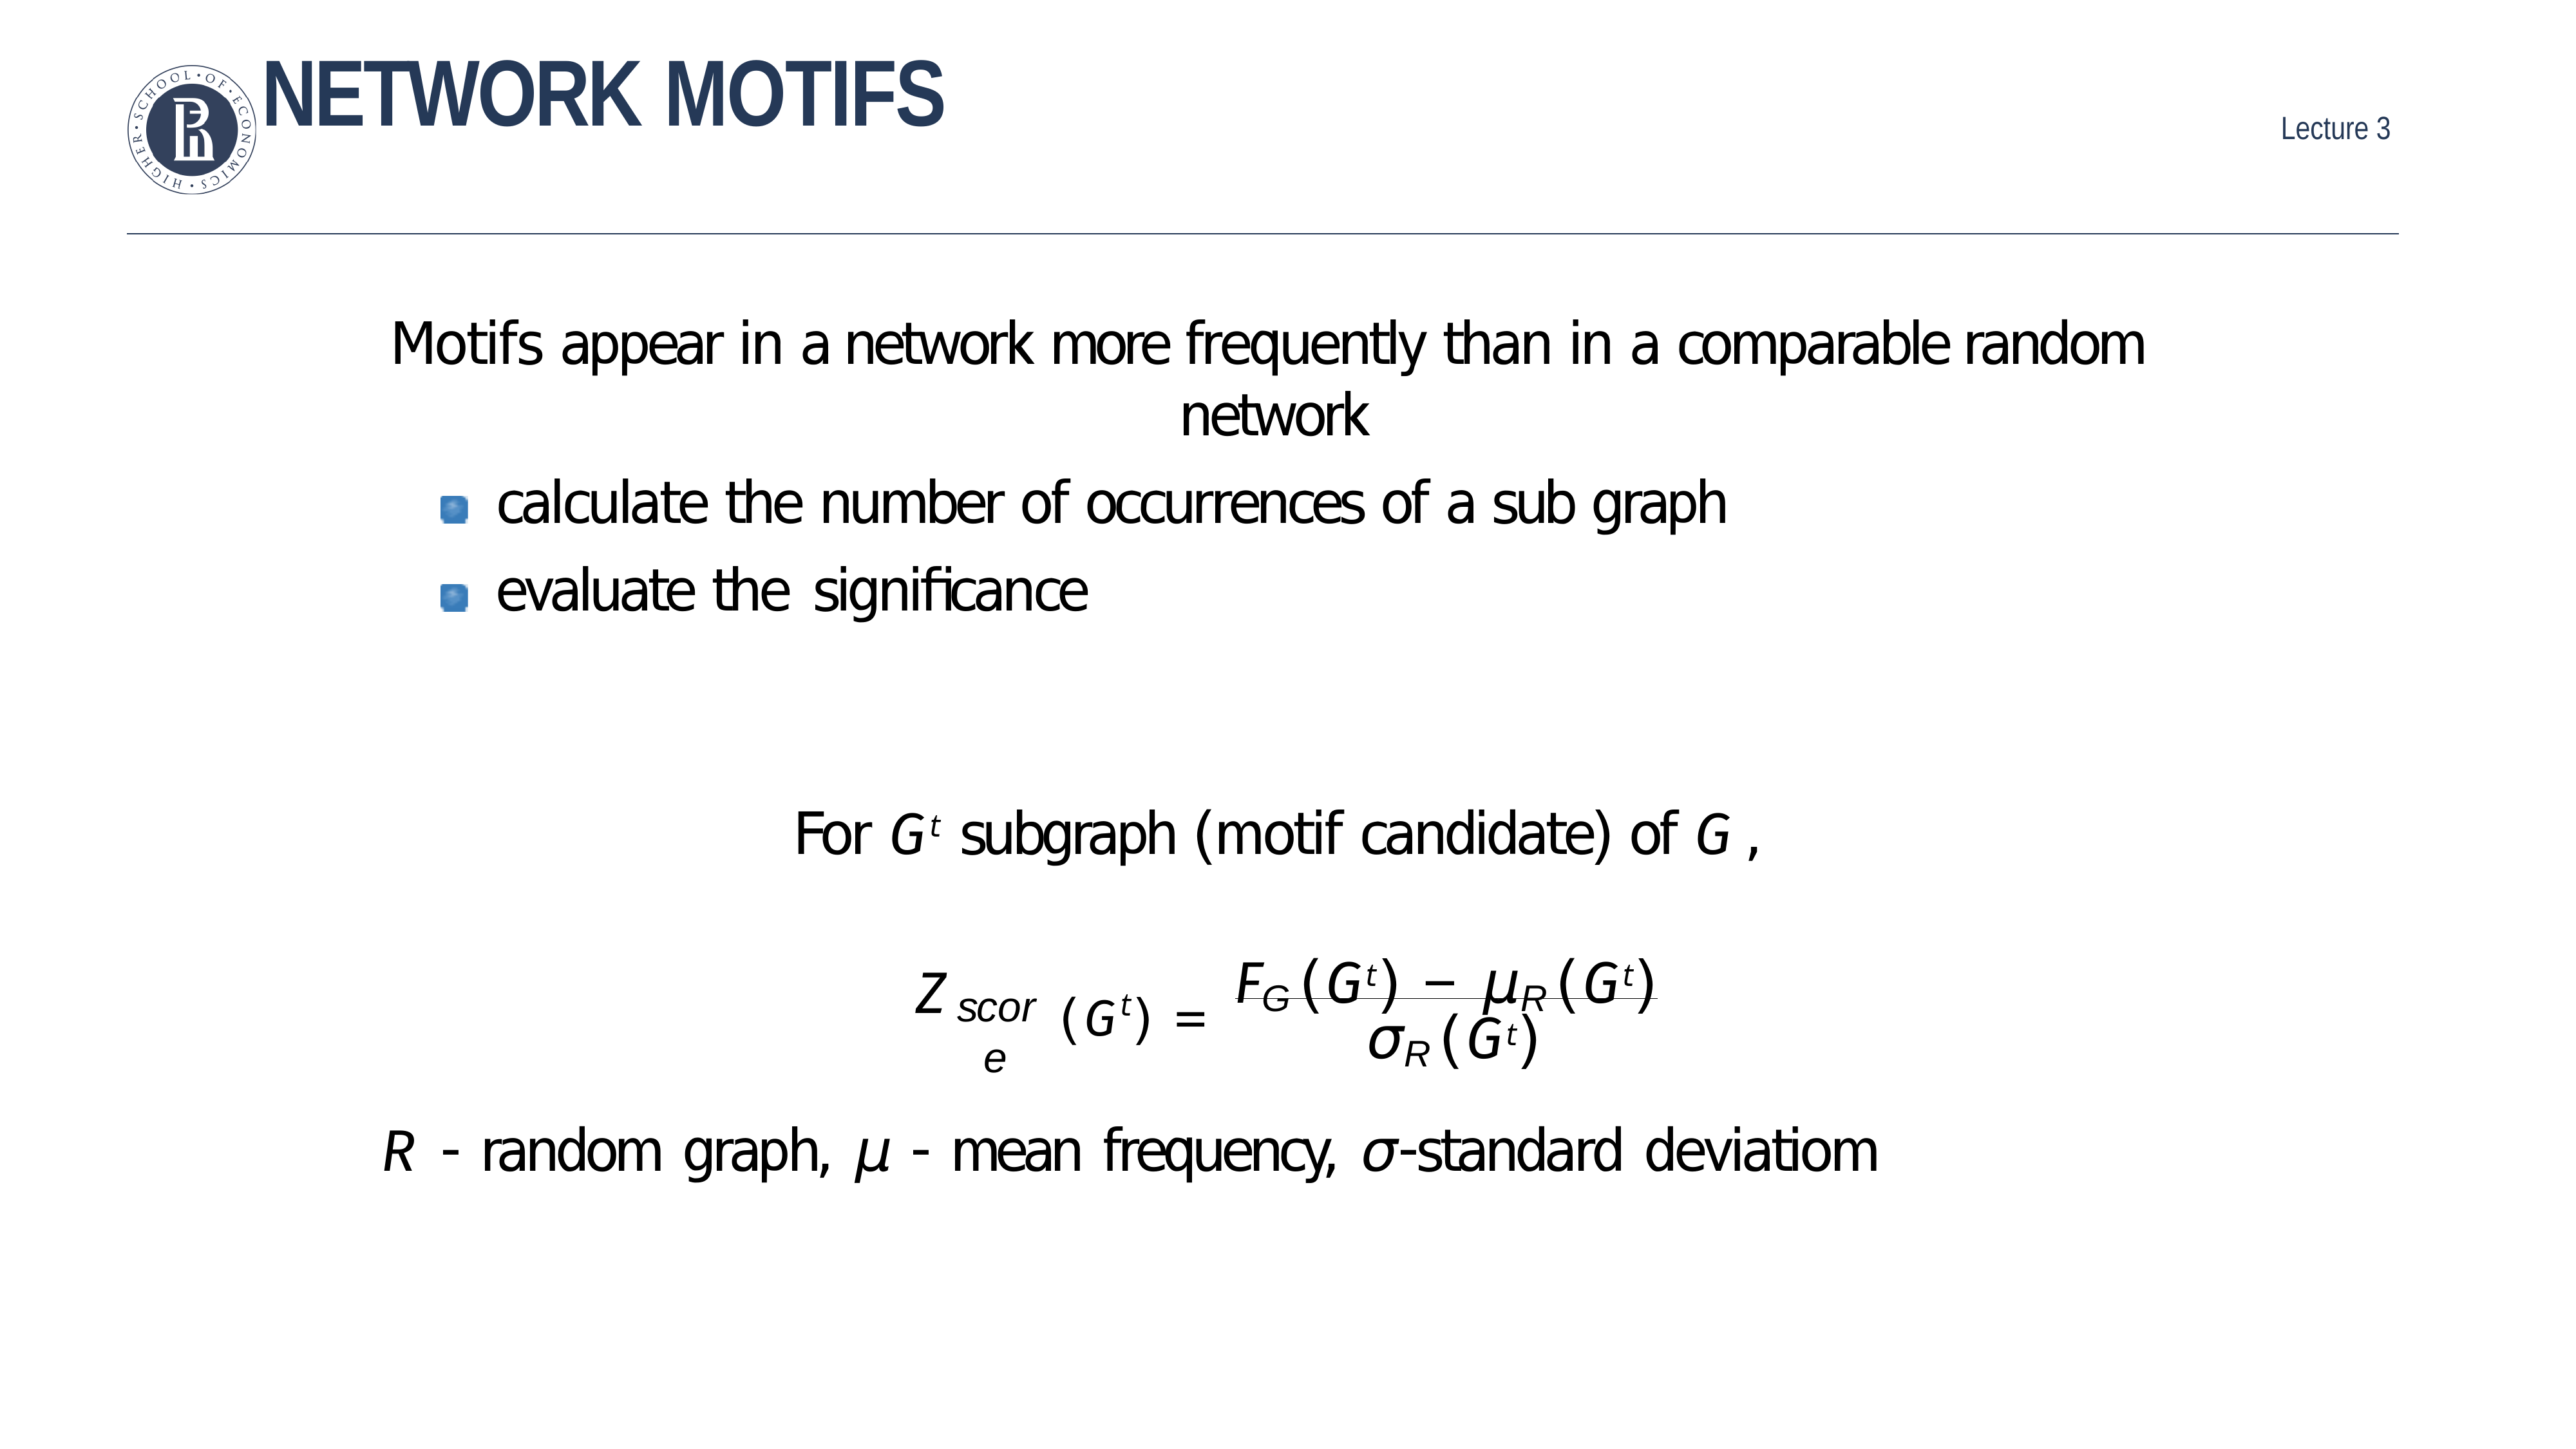

# Network motifs

Motifs appear in a network more frequently than in a comparable random  network
calculate the number of occurrences of a sub graph  evaluate the significance

For Gt subgraph (motif candidate) of G ,

(Gt) = FG (Gt) − µR (Gt)
Z
score
σR (Gt)

R - random graph, µ - mean frequency, σ-standard deviatiom
Leonid E. Zhukov (HSE)
22.05.2015